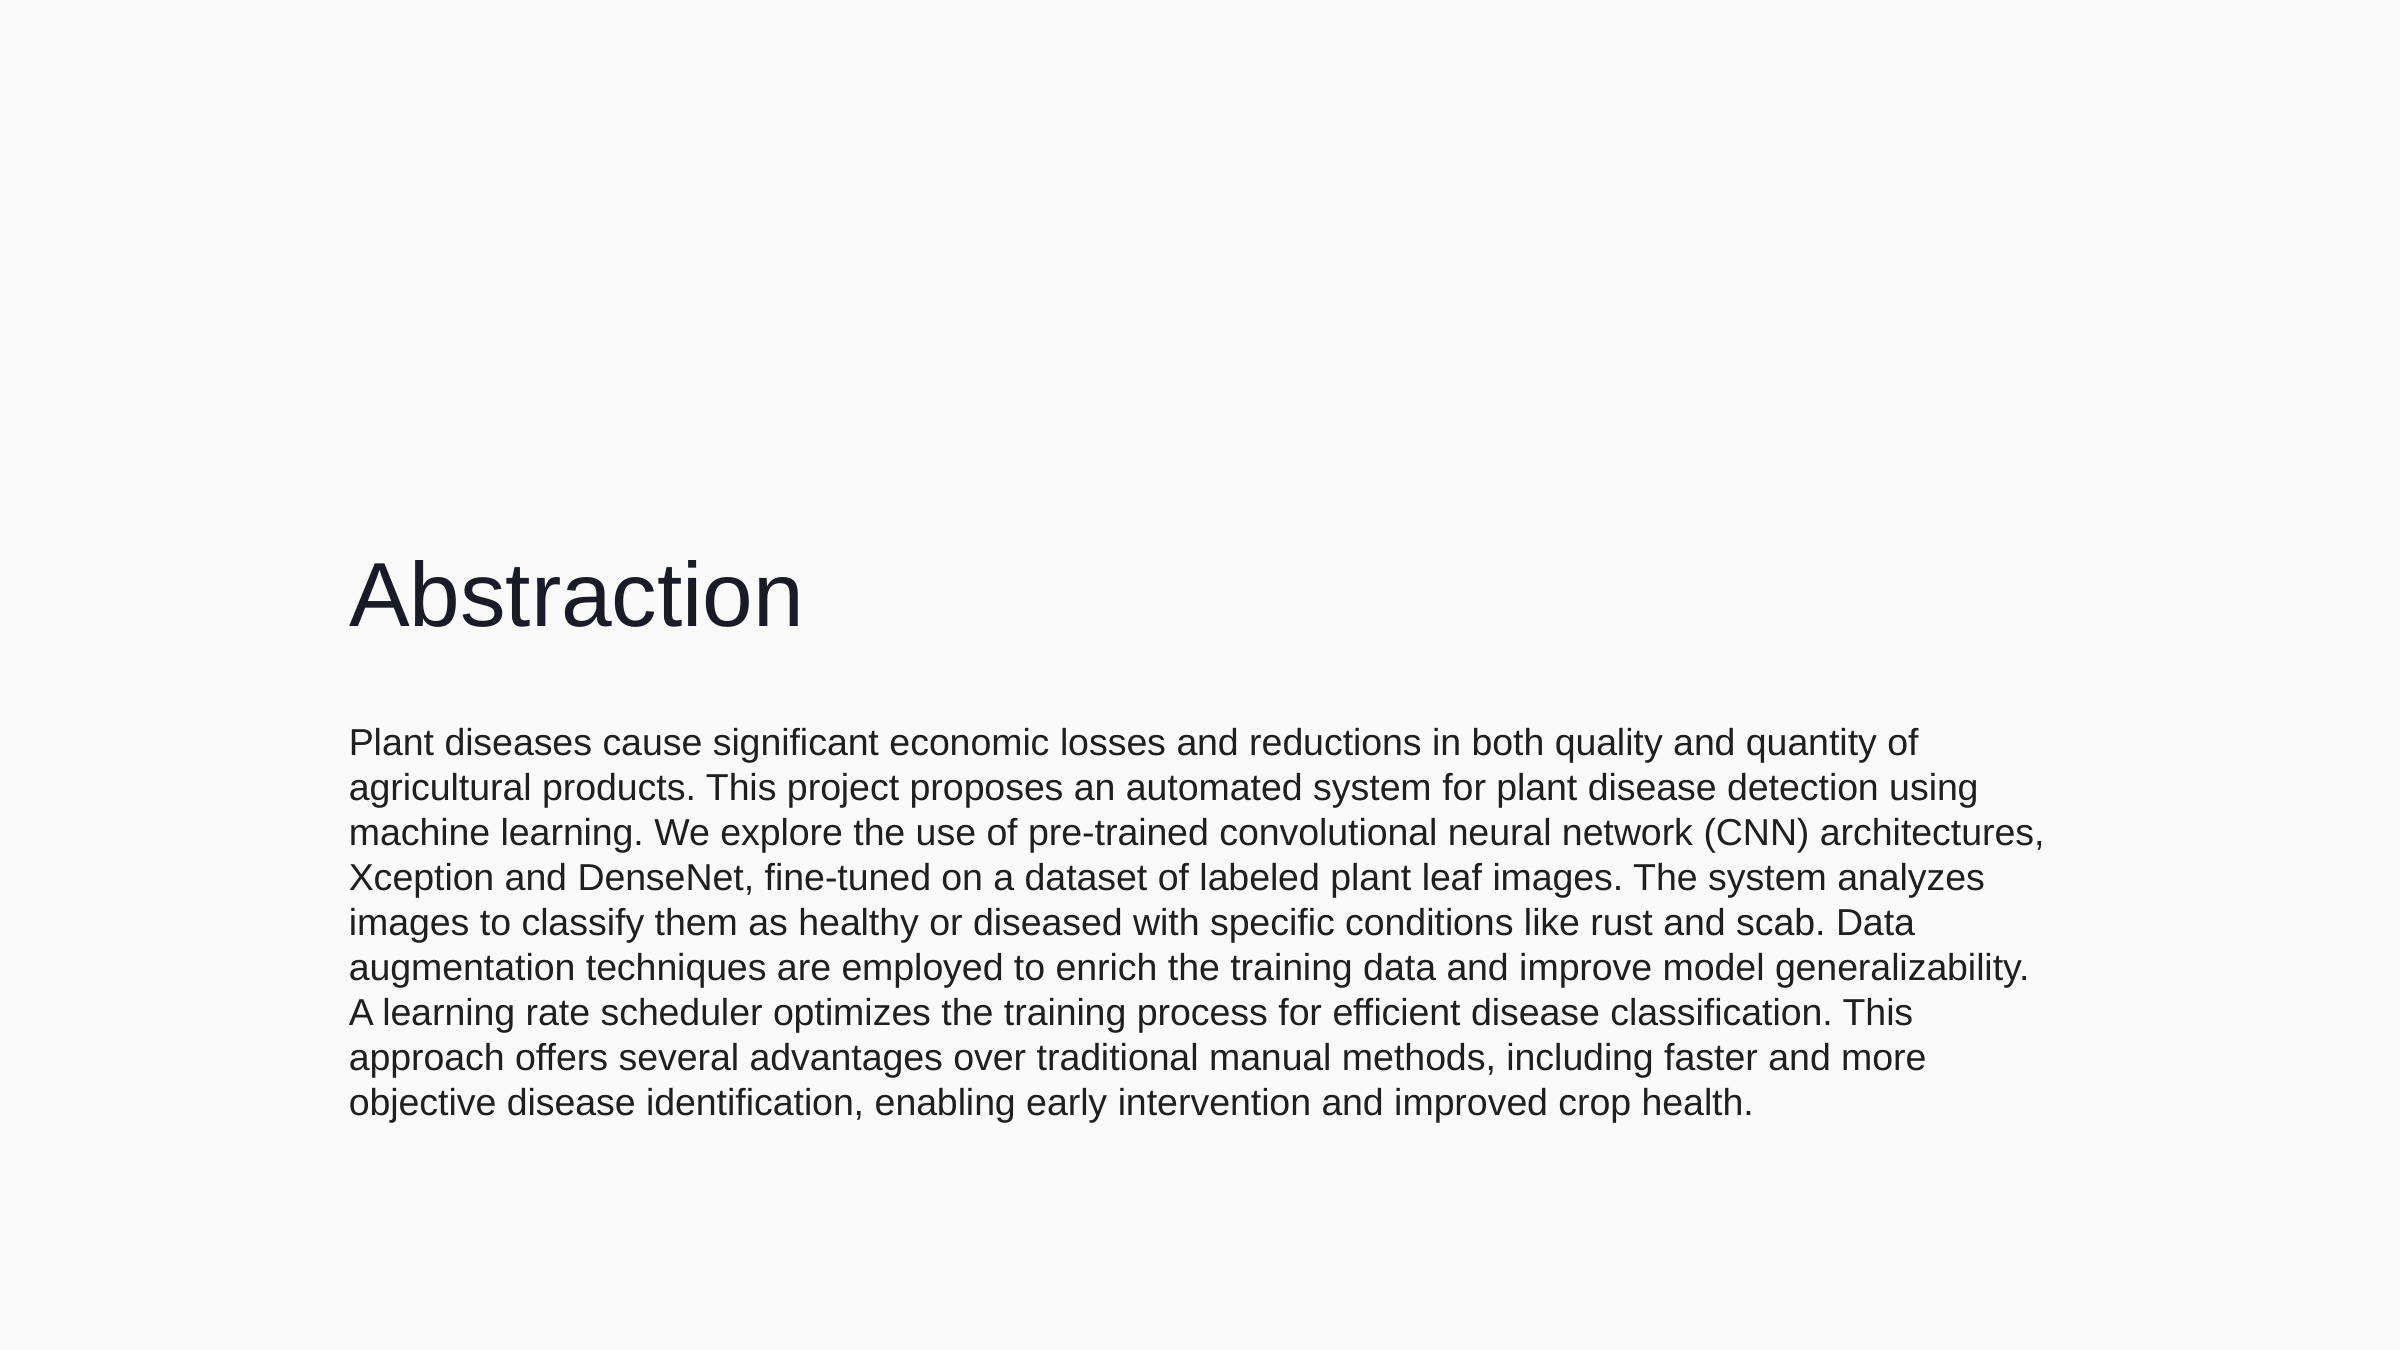

Abstraction
Plant diseases cause significant economic losses and reductions in both quality and quantity of agricultural products. This project proposes an automated system for plant disease detection using machine learning. We explore the use of pre-trained convolutional neural network (CNN) architectures, Xception and DenseNet, fine-tuned on a dataset of labeled plant leaf images. The system analyzes images to classify them as healthy or diseased with specific conditions like rust and scab. Data augmentation techniques are employed to enrich the training data and improve model generalizability. A learning rate scheduler optimizes the training process for efficient disease classification. This approach offers several advantages over traditional manual methods, including faster and more objective disease identification, enabling early intervention and improved crop health.